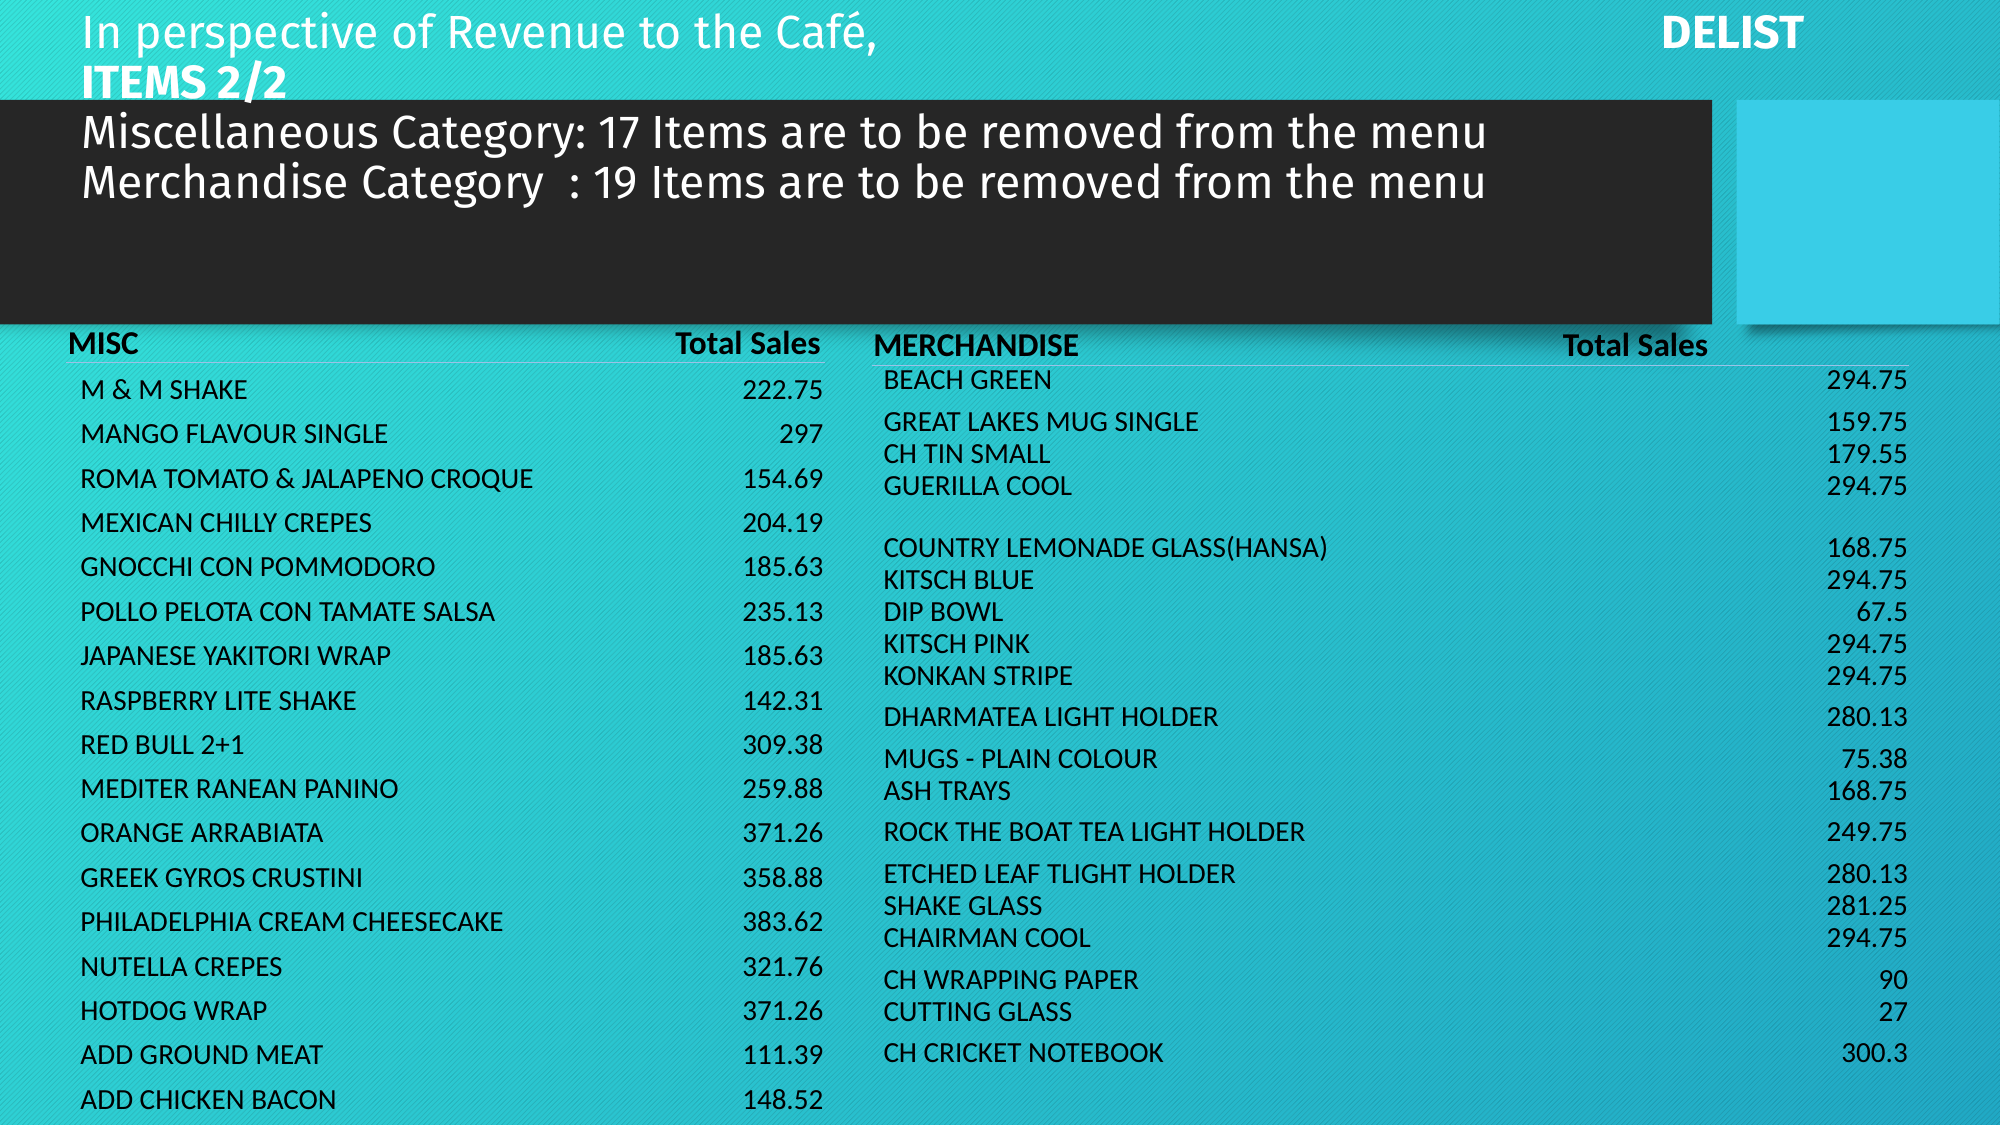

# In perspective of Revenue to the Café,                                                                DELIST ITEMS 2/2 Miscellaneous Category: 17 Items are to be removed from the menu Merchandise Category  : 19 Items are to be removed from the menu
| MISC | Total Sales |
| --- | --- |
| M & M SHAKE | 222.75 |
| MANGO FLAVOUR SINGLE | 297 |
| ROMA TOMATO & JALAPENO CROQUE | 154.69 |
| MEXICAN CHILLY CREPES | 204.19 |
| GNOCCHI CON POMMODORO | 185.63 |
| POLLO PELOTA CON TAMATE SALSA | 235.13 |
| JAPANESE YAKITORI WRAP | 185.63 |
| RASPBERRY LITE SHAKE | 142.31 |
| RED BULL 2+1 | 309.38 |
| MEDITER RANEAN PANINO | 259.88 |
| ORANGE ARRABIATA | 371.26 |
| GREEK GYROS CRUSTINI | 358.88 |
| PHILADELPHIA CREAM CHEESECAKE | 383.62 |
| NUTELLA CREPES | 321.76 |
| HOTDOG WRAP | 371.26 |
| ADD GROUND MEAT | 111.39 |
| ADD CHICKEN BACON | 148.52 |
| MERCHANDISE | Total Sales |
| --- | --- |
| BEACH GREEN | 294.75 |
| GREAT LAKES MUG SINGLE | 159.75 |
| CH TIN SMALL | 179.55 |
| GUERILLA COOL | 294.75 |
| COUNTRY LEMONADE GLASS(HANSA) | 168.75 |
| KITSCH BLUE | 294.75 |
| DIP BOWL | 67.5 |
| KITSCH PINK | 294.75 |
| KONKAN STRIPE | 294.75 |
| DHARMATEA LIGHT HOLDER | 280.13 |
| MUGS - PLAIN COLOUR | 75.38 |
| ASH TRAYS | 168.75 |
| ROCK THE BOAT TEA LIGHT HOLDER | 249.75 |
| ETCHED LEAF TLIGHT HOLDER | 280.13 |
| SHAKE GLASS | 281.25 |
| CHAIRMAN COOL | 294.75 |
| CH WRAPPING PAPER | 90 |
| CUTTING GLASS | 27 |
| CH CRICKET NOTEBOOK | 300.3 |